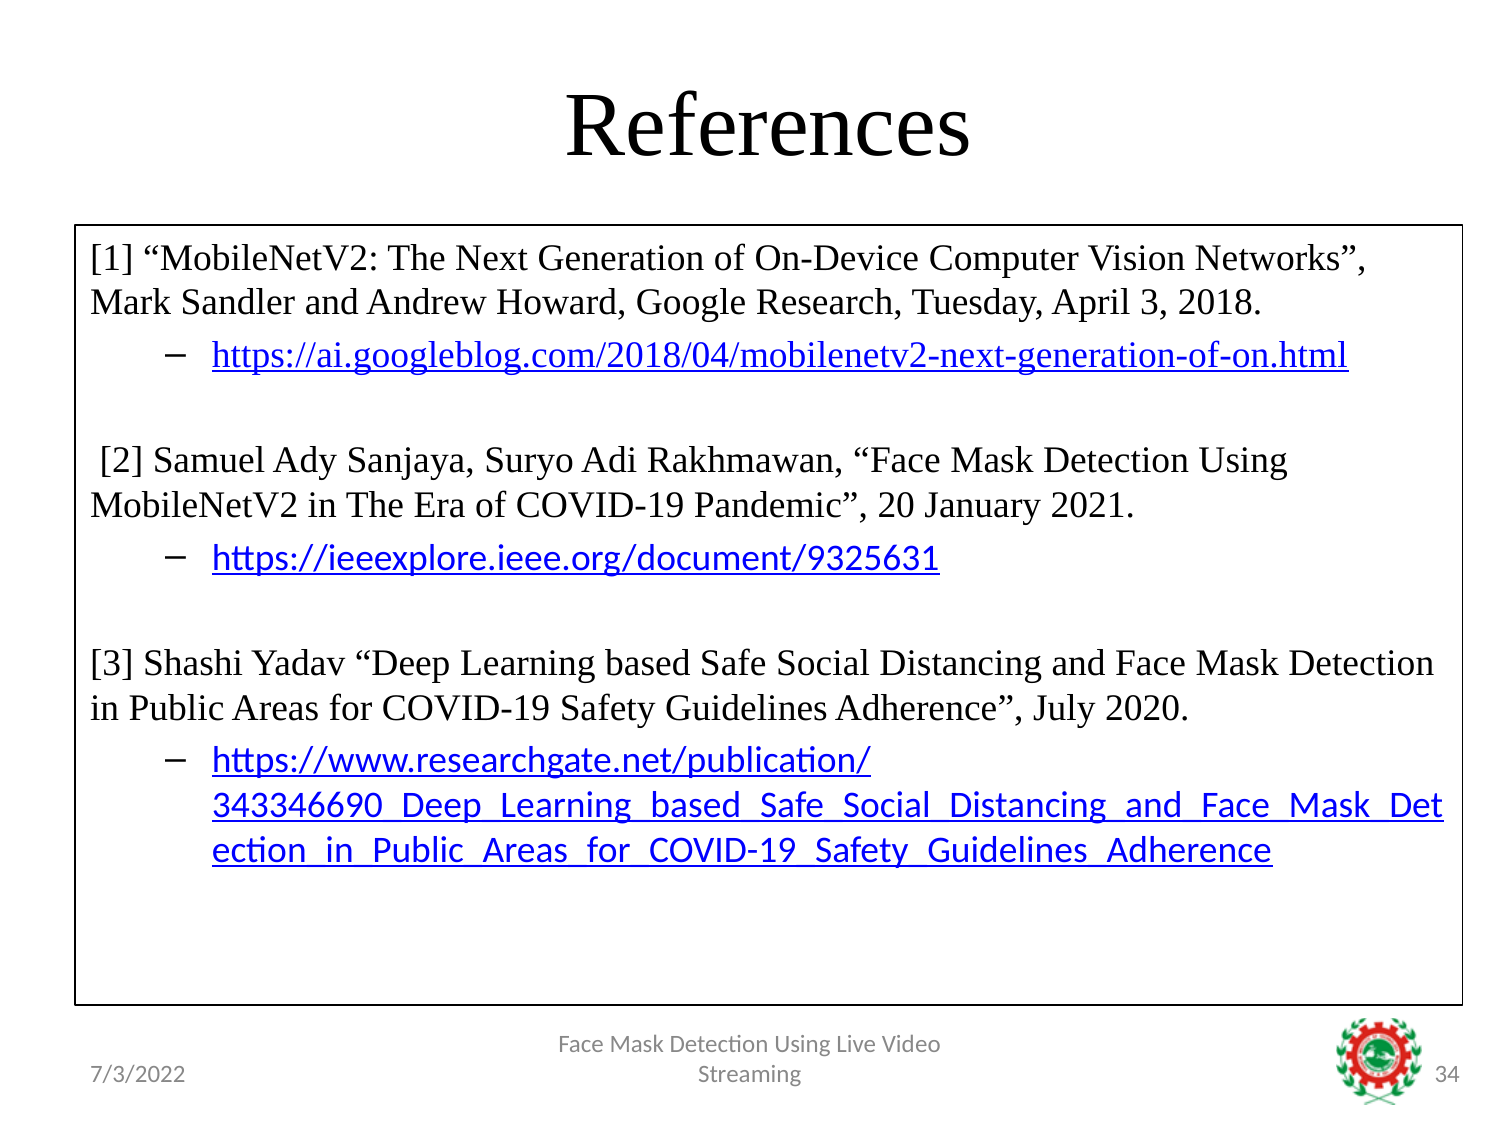

# References
[1] “MobileNetV2: The Next Generation of On-Device Computer Vision Networks”, Mark Sandler and Andrew Howard, Google Research, Tuesday, April 3, 2018.
https://ai.googleblog.com/2018/04/mobilenetv2-next-generation-of-on.html

 [2] Samuel Ady Sanjaya, Suryo Adi Rakhmawan, “Face Mask Detection Using MobileNetV2 in The Era of COVID-19 Pandemic”, 20 January 2021.
https://ieeexplore.ieee.org/document/9325631

[3] Shashi Yadav “Deep Learning based Safe Social Distancing and Face Mask Detection in Public Areas for COVID-19 Safety Guidelines Adherence”, July 2020.
https://www.researchgate.net/publication/343346690_Deep_Learning_based_Safe_Social_Distancing_and_Face_Mask_Detection_in_Public_Areas_for_COVID-19_Safety_Guidelines_Adherence
7/3/2022
Face Mask Detection Using Live Video Streaming

34